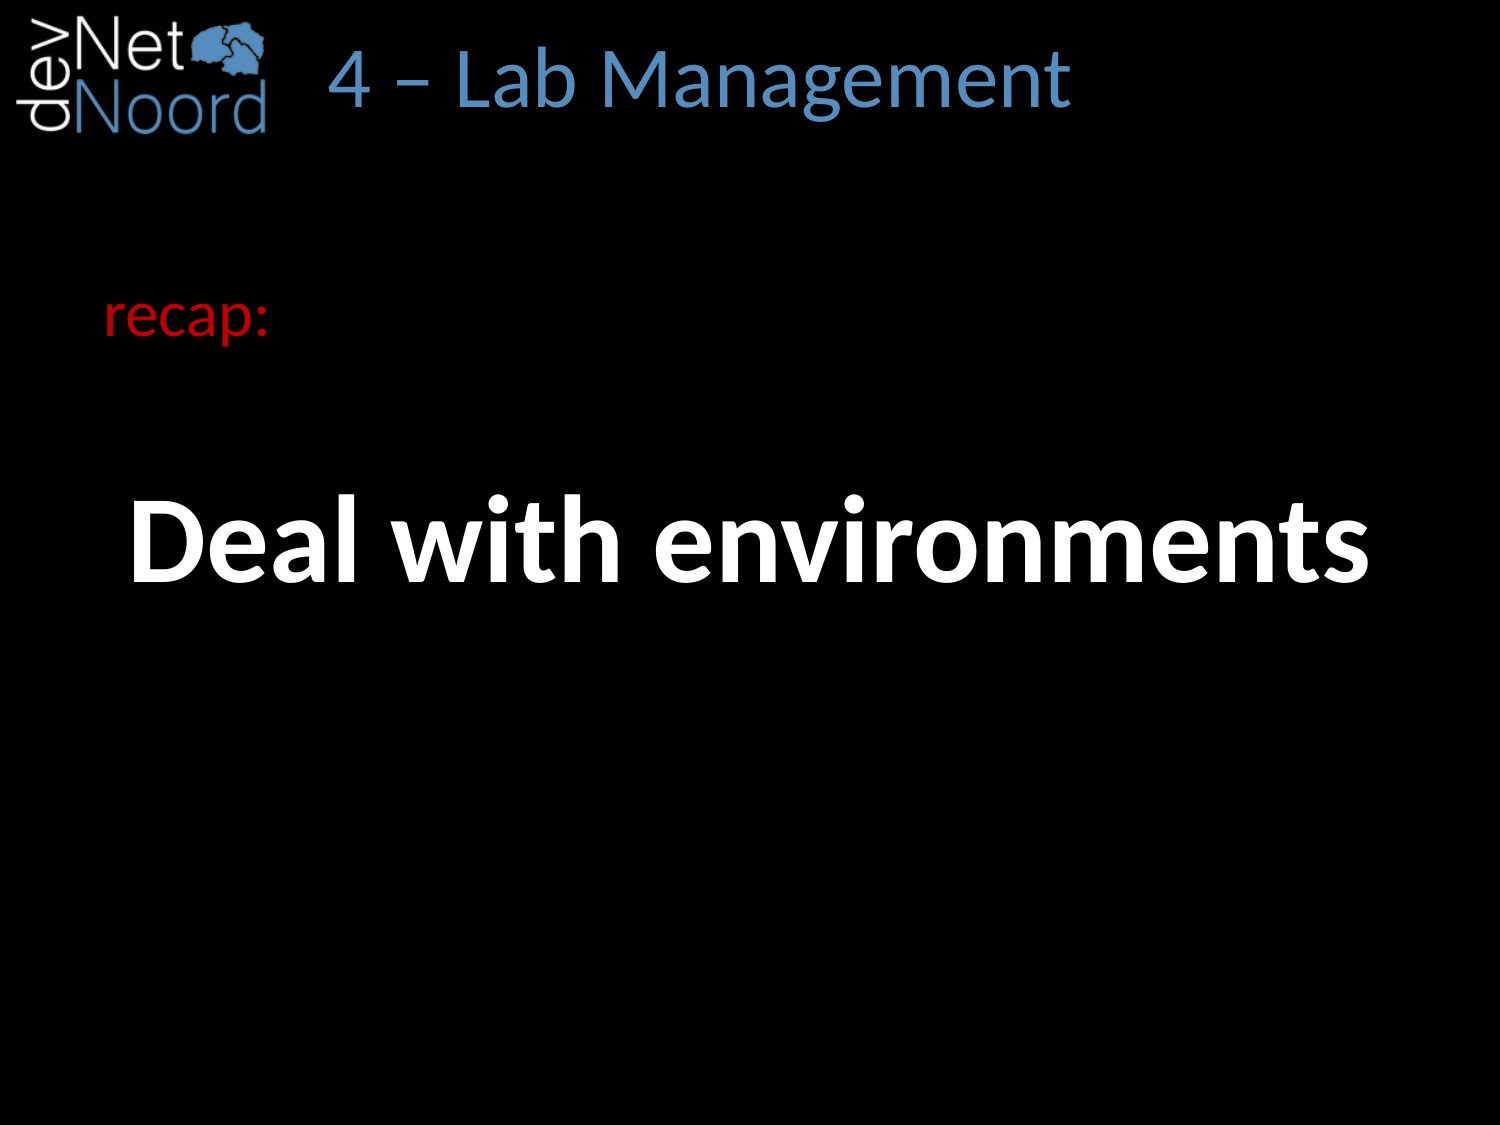

# 4 – Lab Management
recap:
Deal with environments